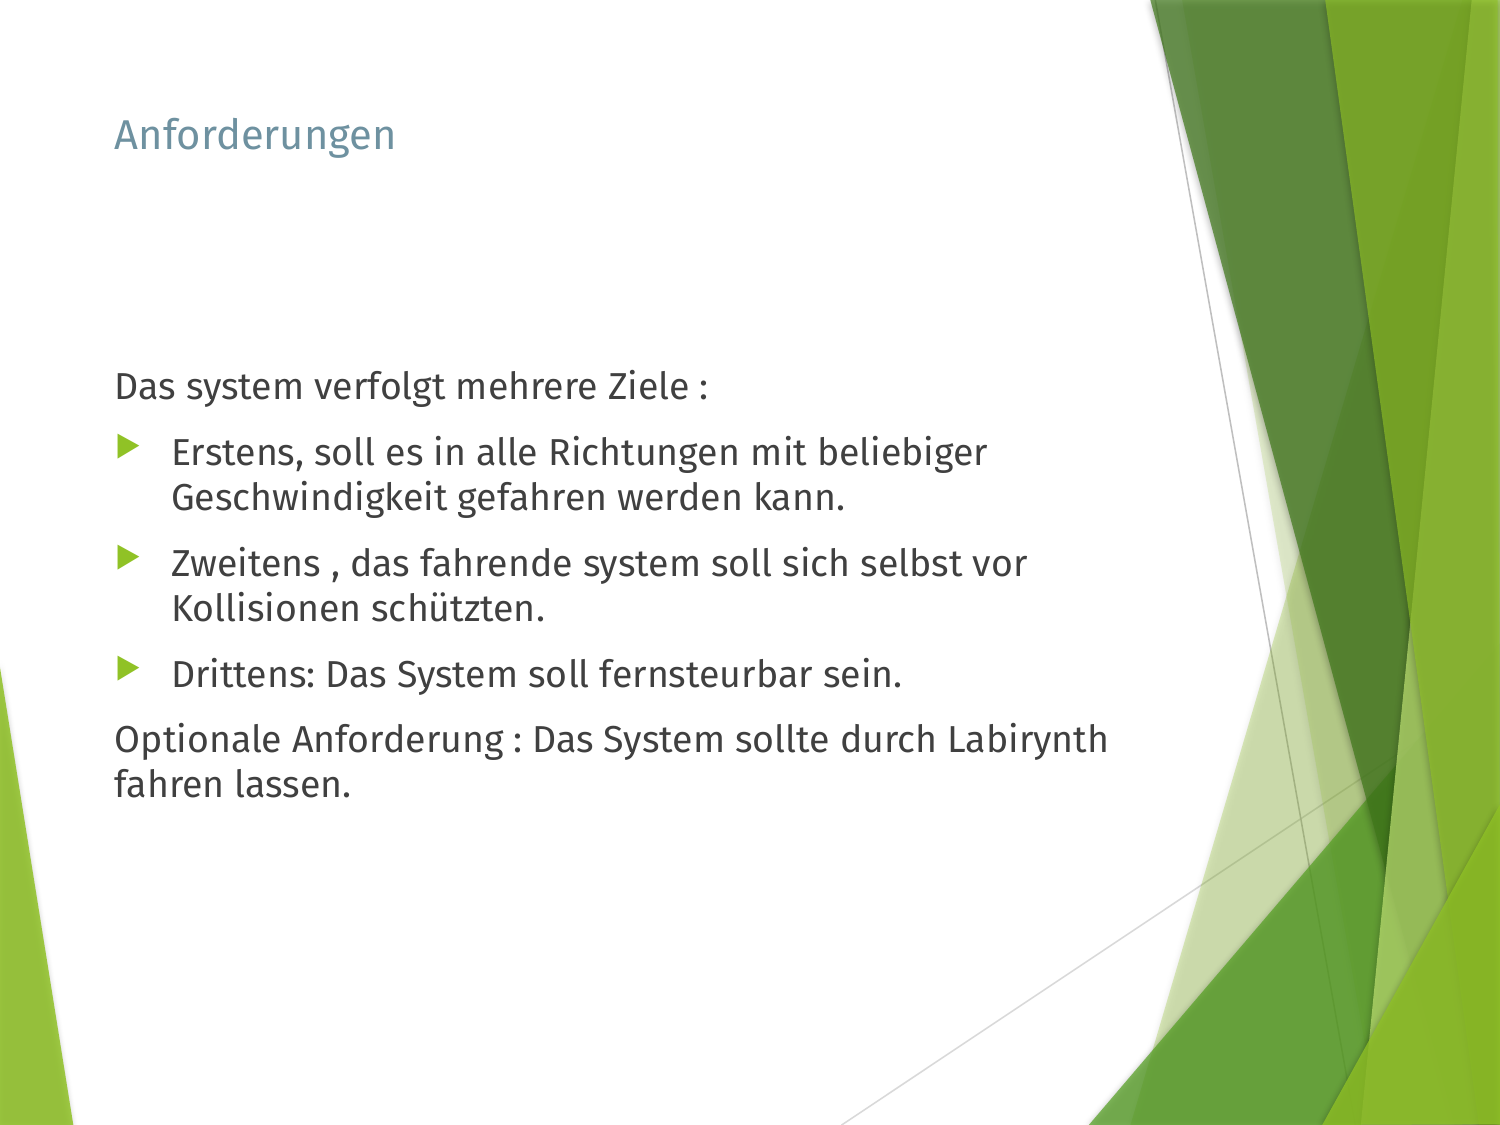

# Anforderungen
Das system verfolgt mehrere Ziele :
Erstens, soll es in alle Richtungen mit beliebiger Geschwindigkeit gefahren werden kann.
Zweitens , das fahrende system soll sich selbst vor Kollisionen schützten.
Drittens: Das System soll fernsteurbar sein.
Optionale Anforderung : Das System sollte durch Labirynth fahren lassen.